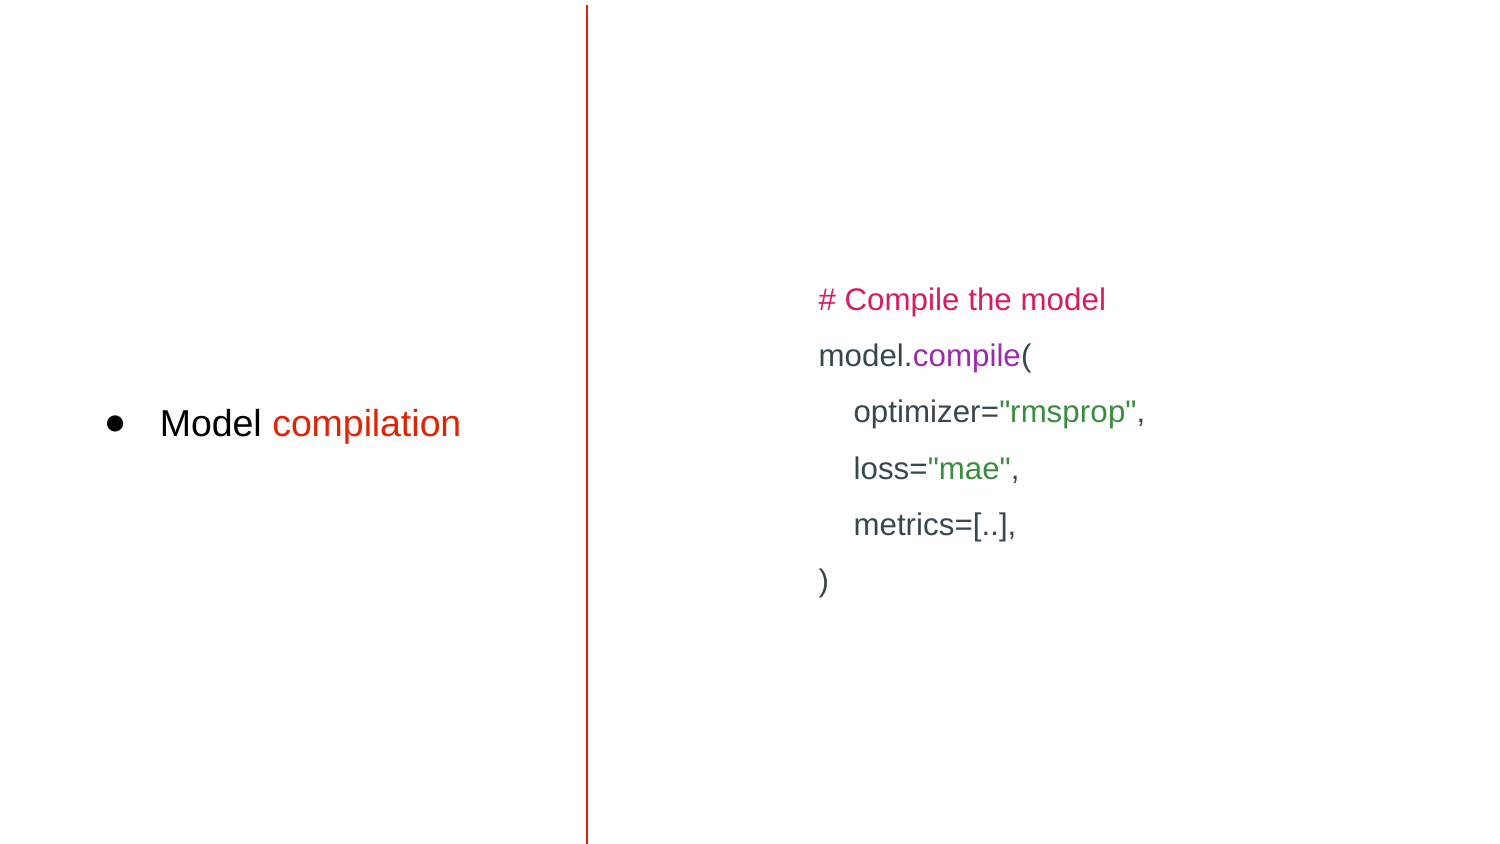

# Compile the model
model.compile(
    optimizer="rmsprop",
    loss="mae",
    metrics=[..],
)
Model compilation